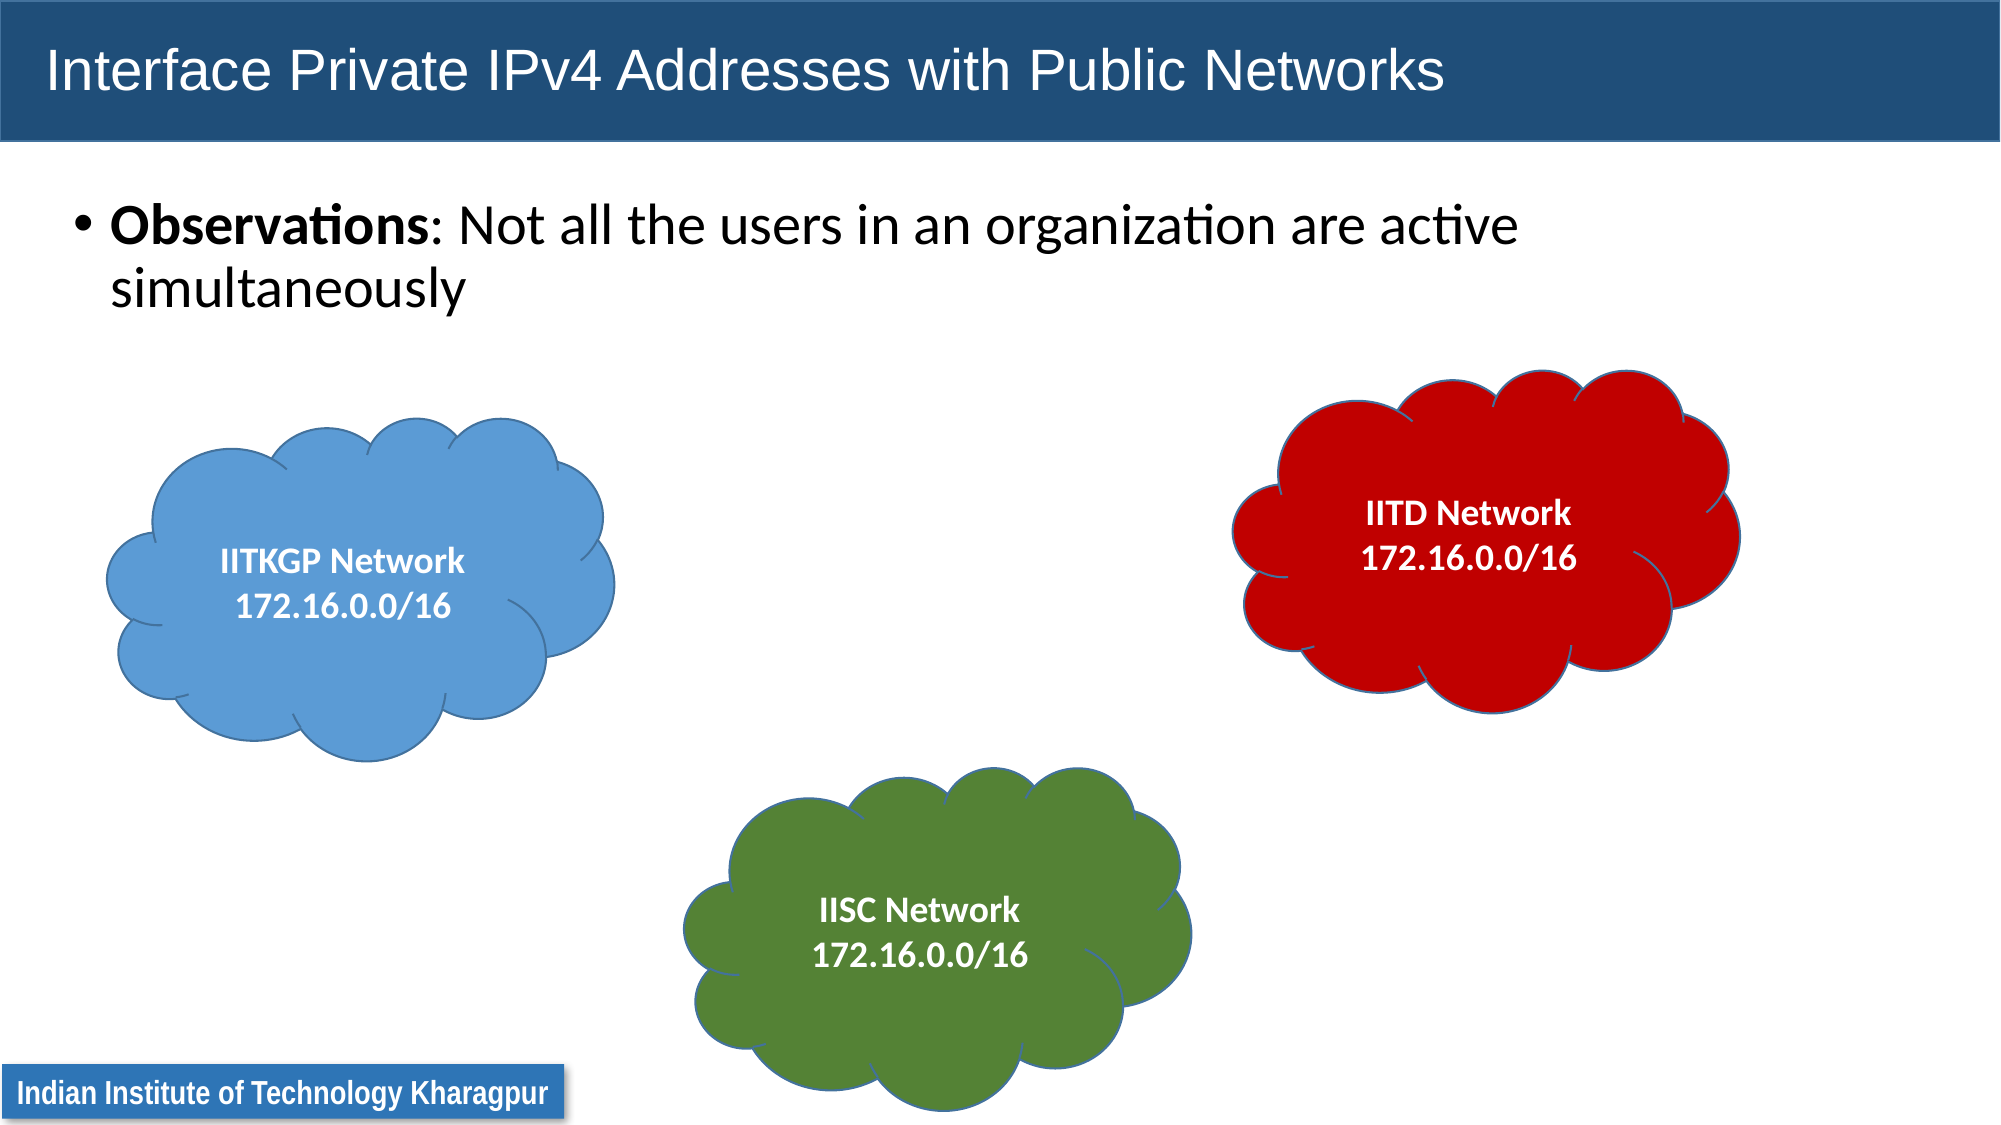

# Interface Private IPv4 Addresses with Public Networks
Observations: Not all the users in an organization are active
simultaneously
IITD Network
172.16.0.0/16
IITKGP Network
172.16.0.0/16
IISC Network
172.16.0.0/16